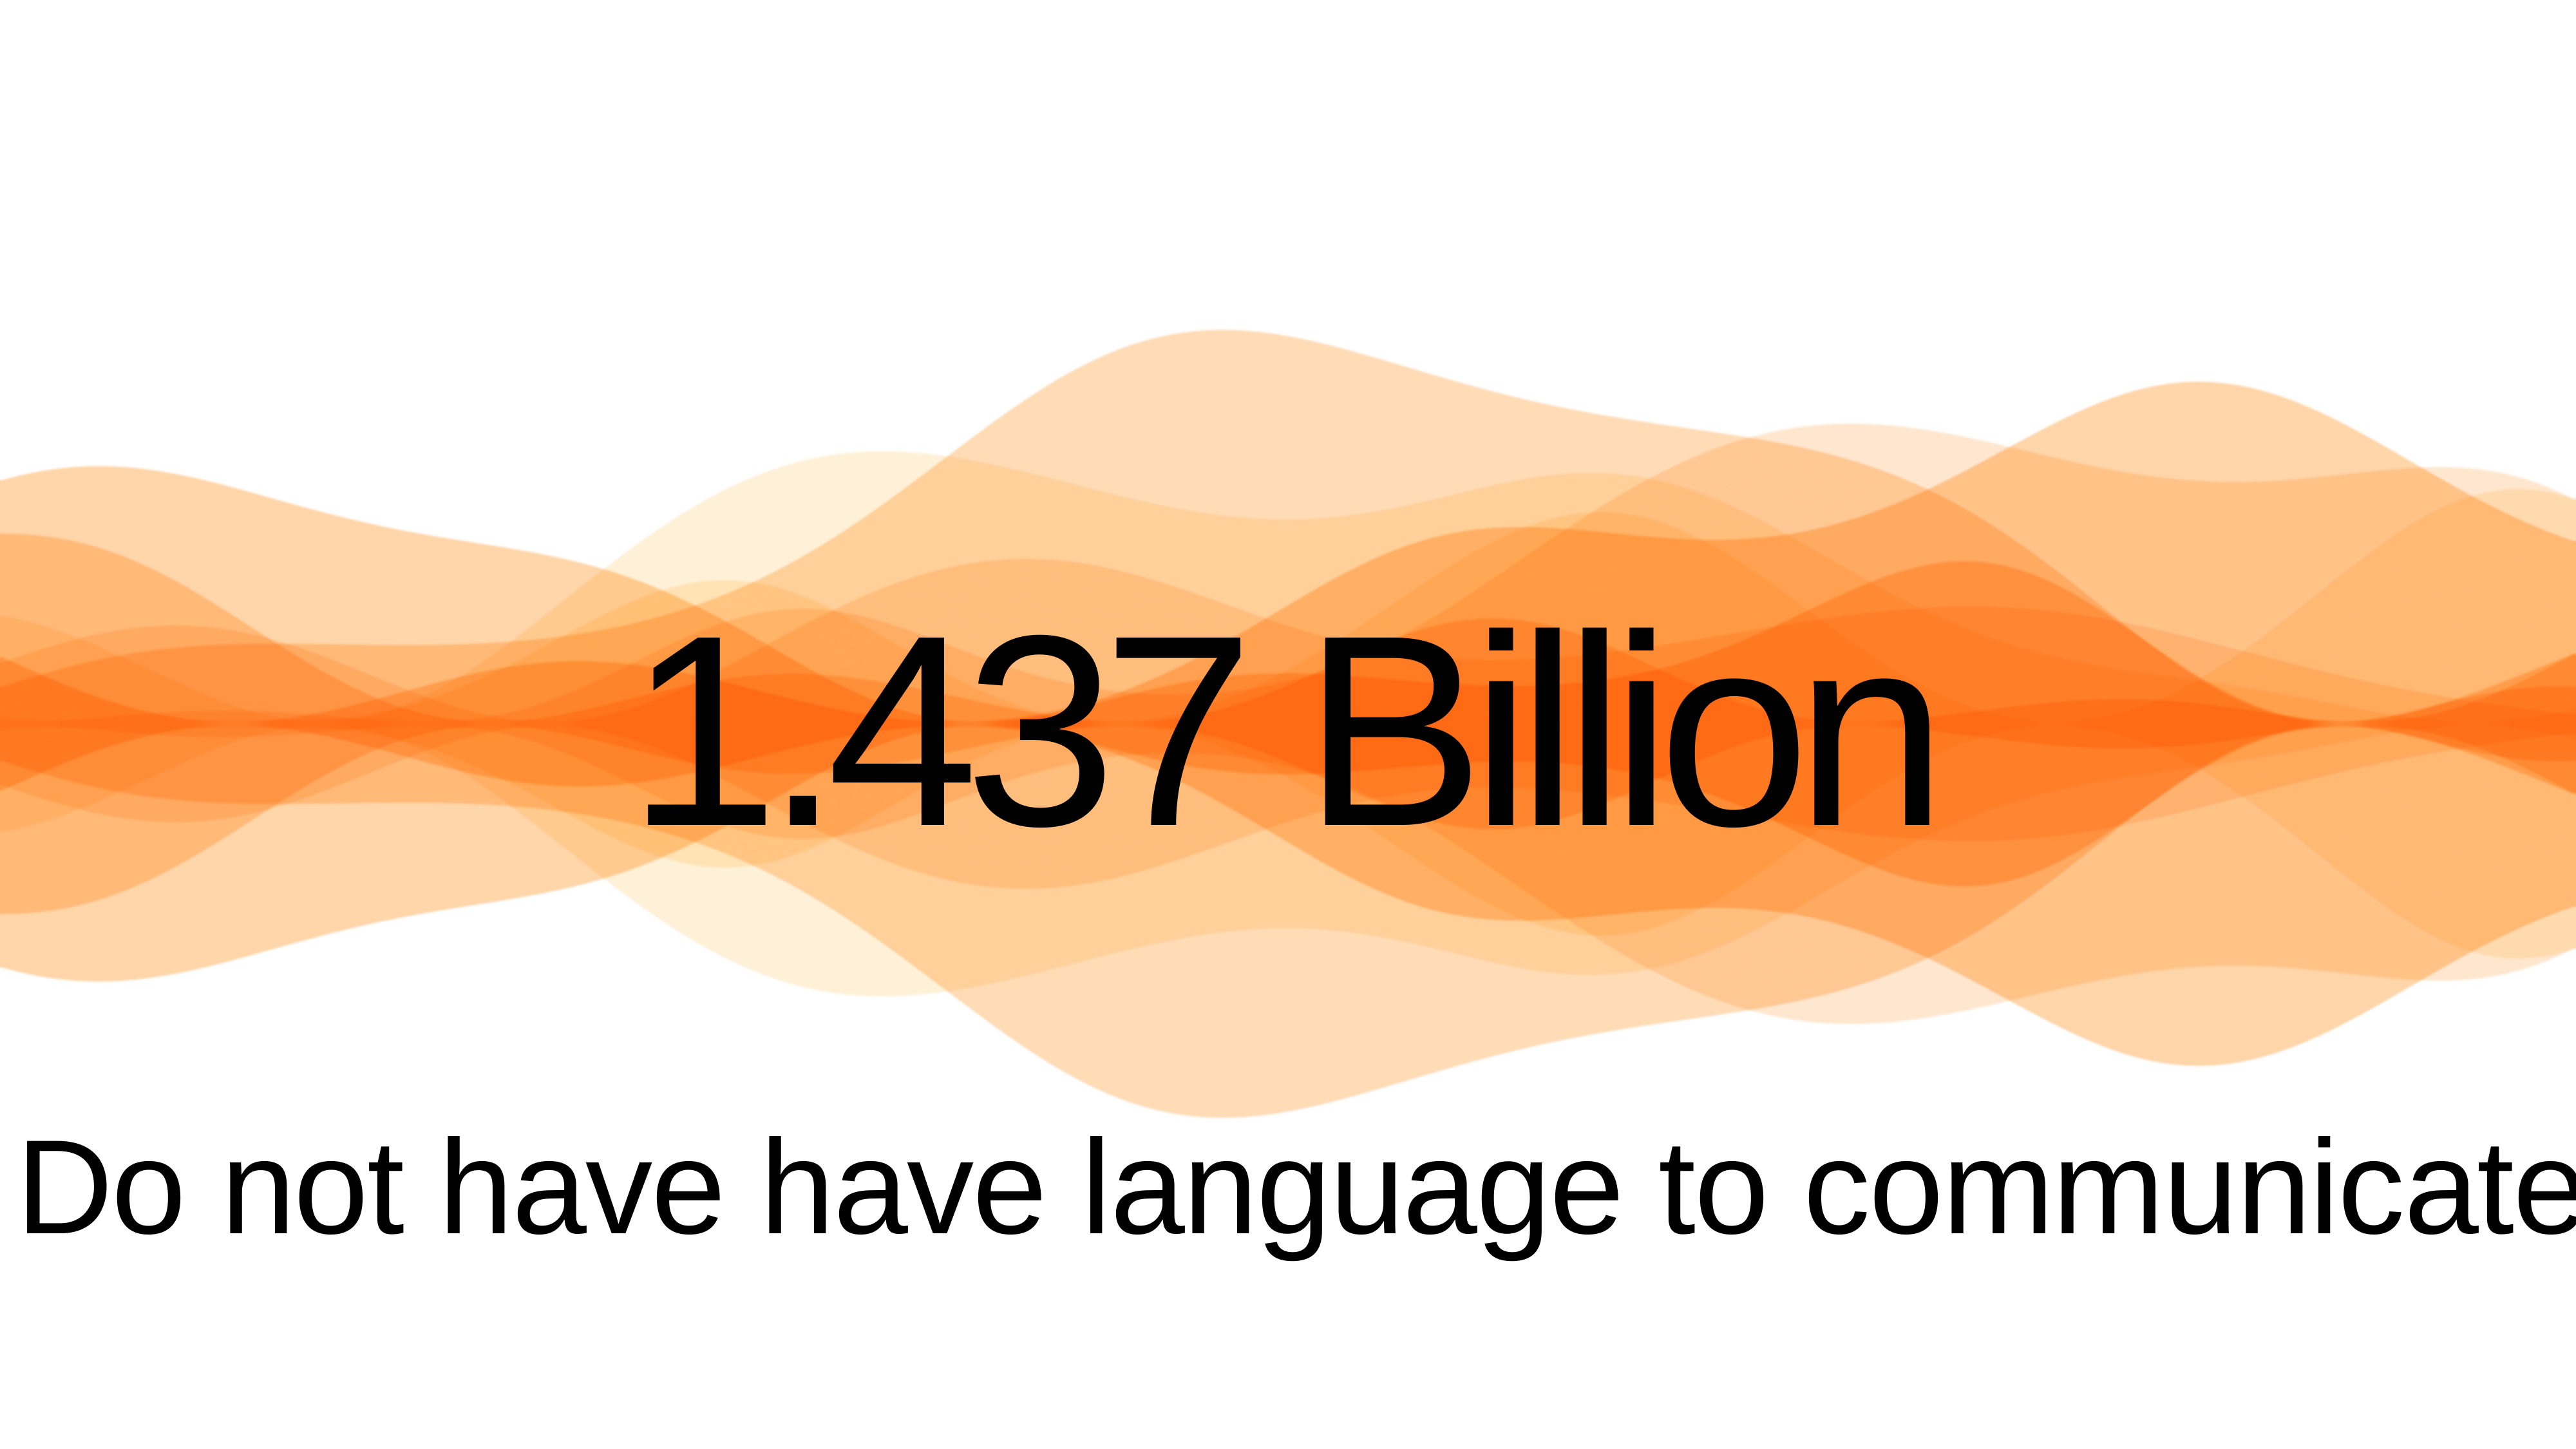

1.437 Billion
Do not have have language to communicate